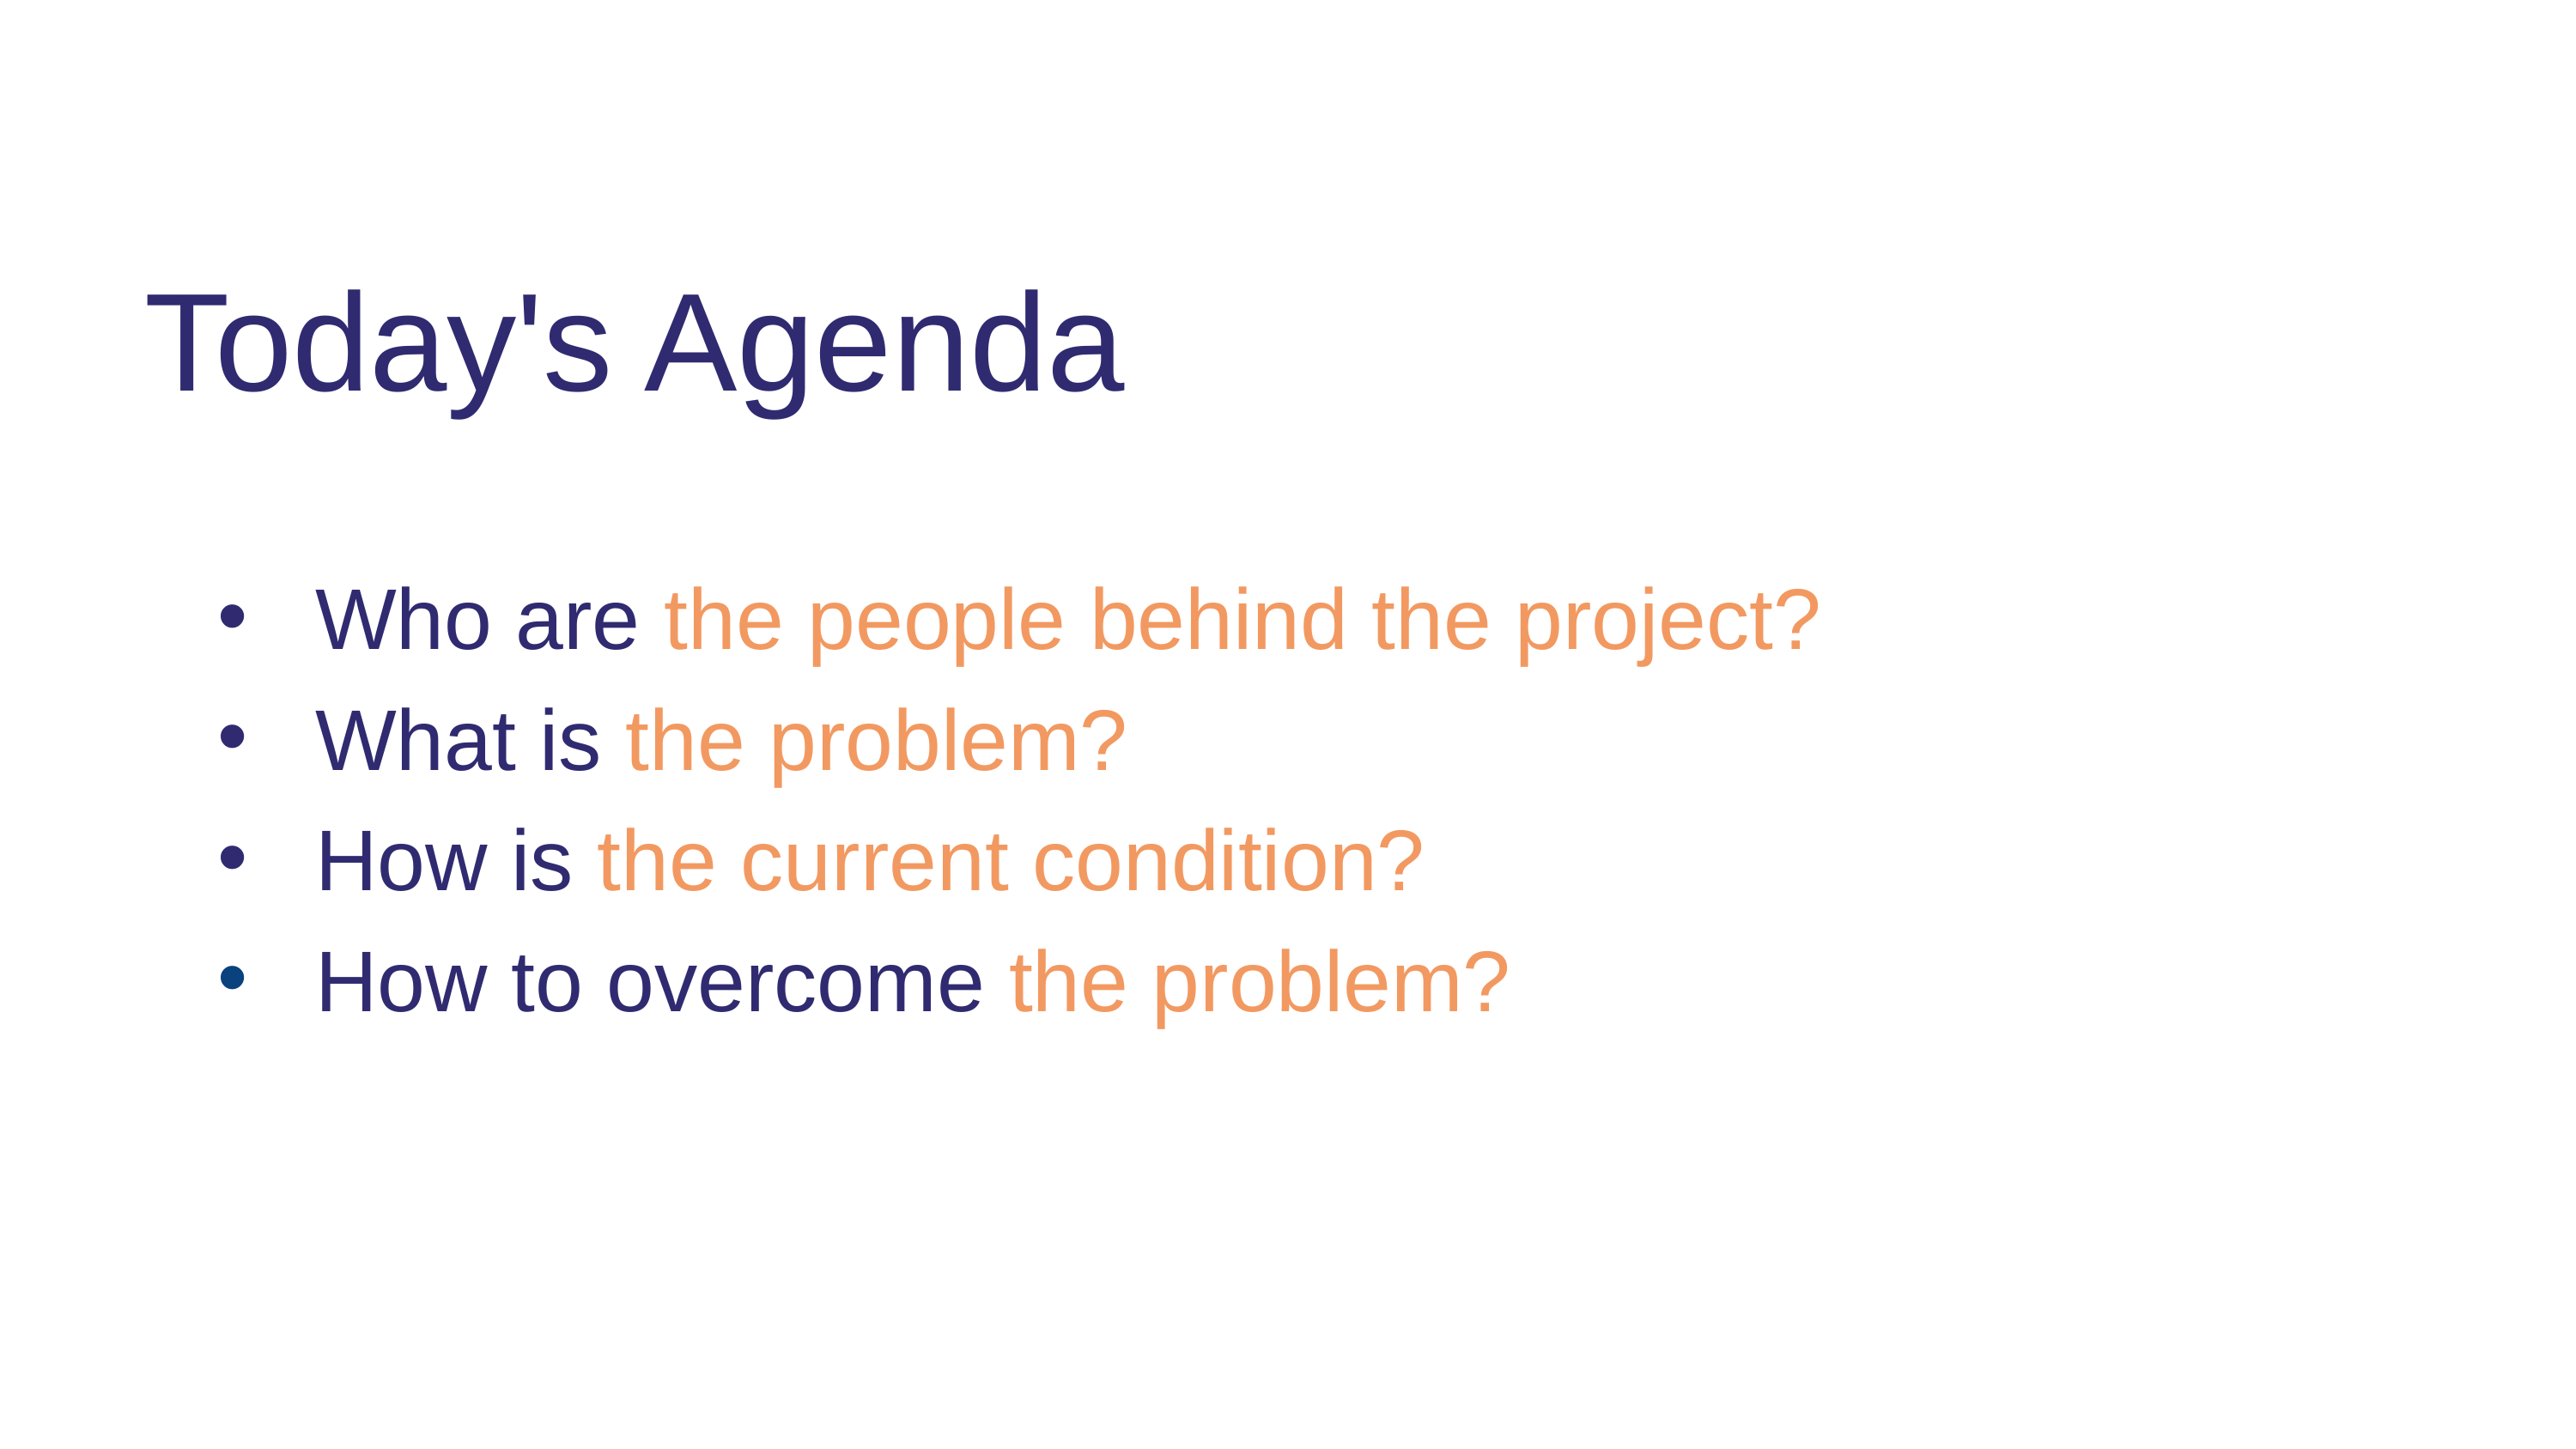

AVENGERS ON HOLIDAY KELOMPOK 6
Today's Agenda

 Who are the people behind the project?
 What is the problem?
 How is the current condition?
 How to overcome the problem?